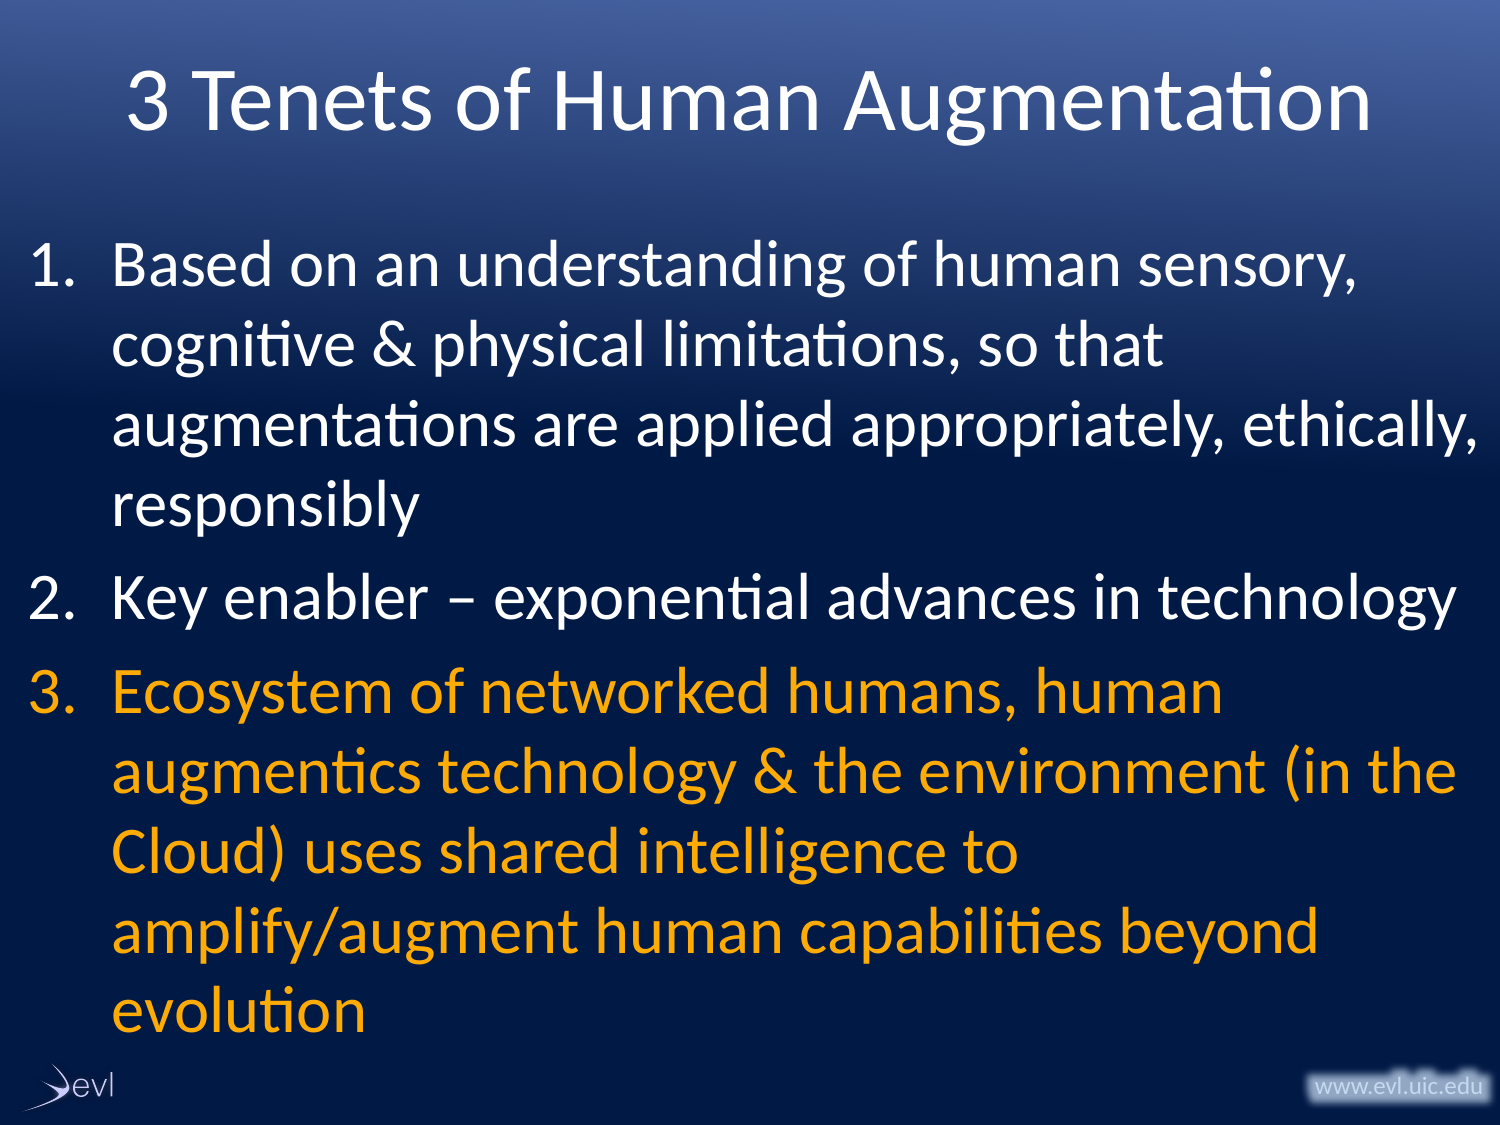

# 3 Tenets of Human Augmentation
Based on an understanding of human sensory, cognitive & physical limitations, so that augmentations are applied appropriately, ethically, responsibly
Key enabler – exponential advances in technology
Ecosystem of networked humans, human augmentics technology & the environment (in the Cloud) uses shared intelligence to amplify/augment human capabilities beyond evolution